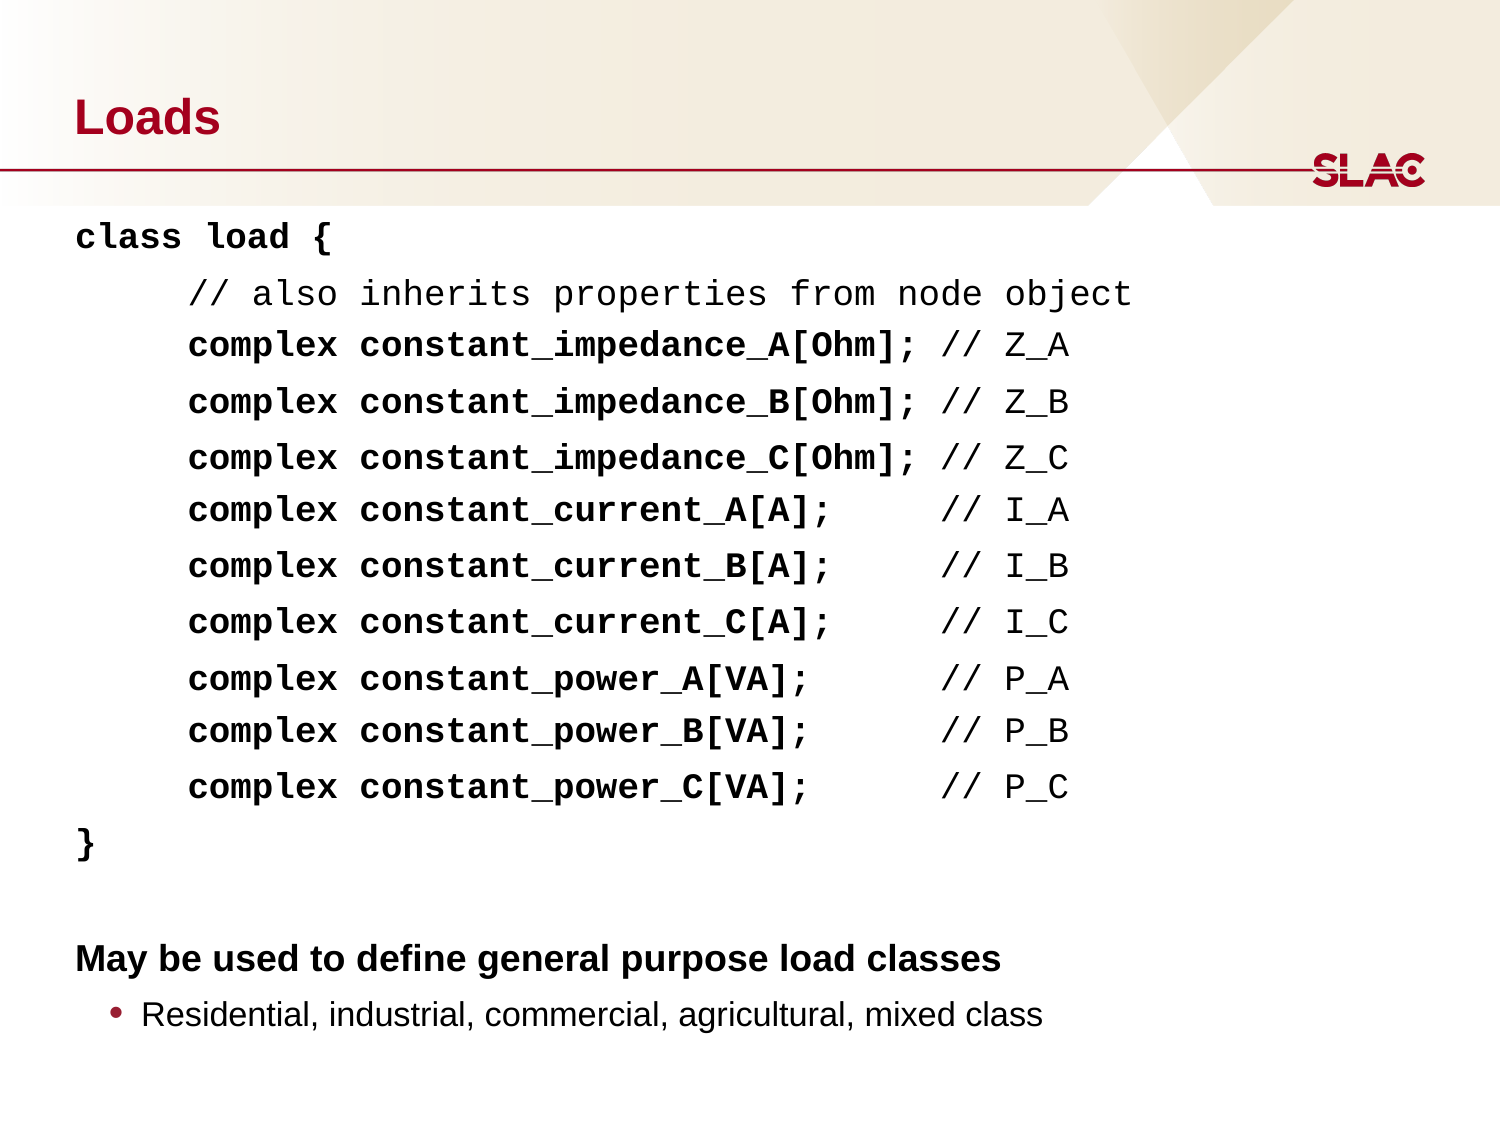

# Loads
class load {
	// also inherits properties from node object
	complex constant_impedance_A[Ohm]; // Z_A
	complex constant_impedance_B[Ohm]; // Z_B
	complex constant_impedance_C[Ohm]; // Z_C
	complex constant_current_A[A];     // I_A
	complex constant_current_B[A];     // I_B
	complex constant_current_C[A];     // I_C
	complex constant_power_A[VA];      // P_A
	complex constant_power_B[VA];      // P_B
	complex constant_power_C[VA];      // P_C
}

May be used to define general purpose load classes
Residential, industrial, commercial, agricultural, mixed class